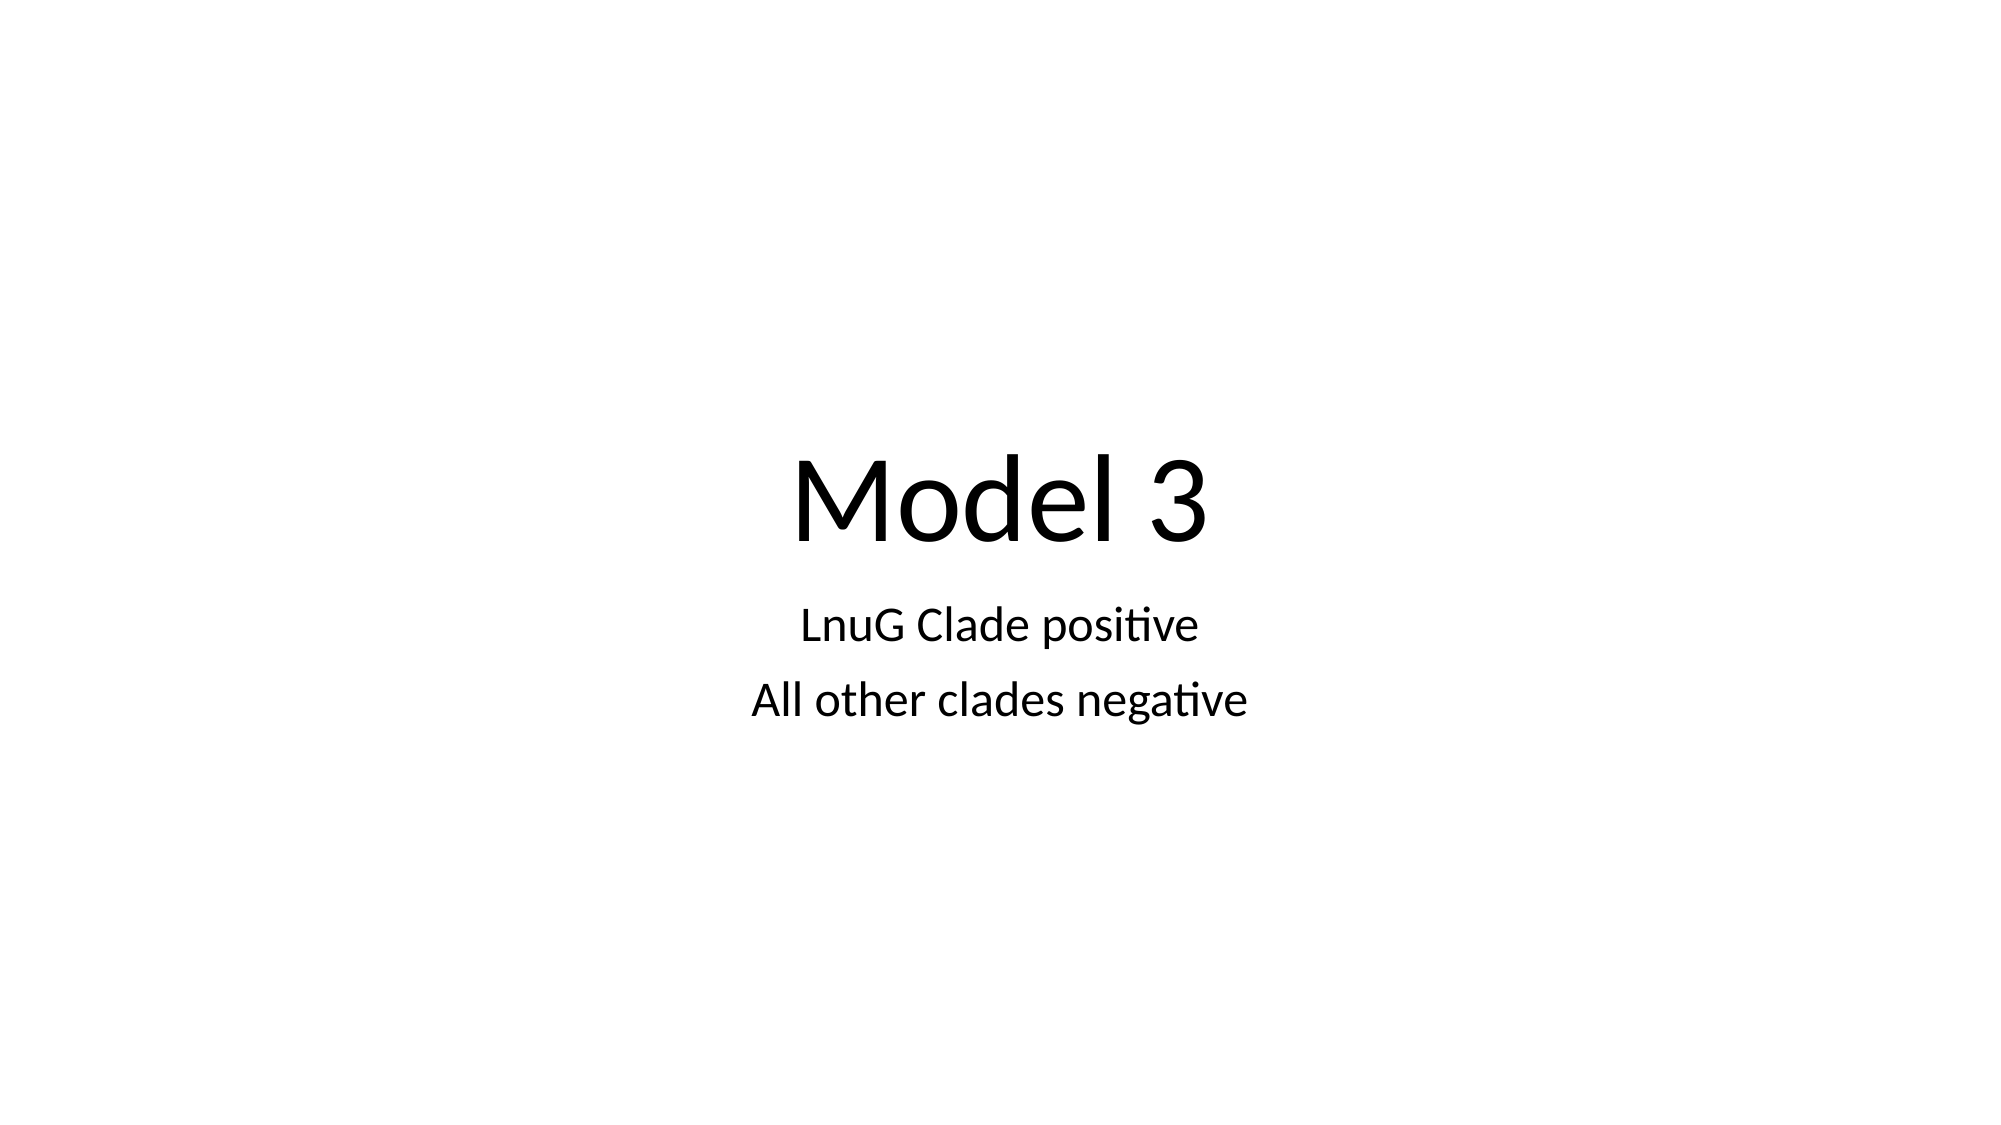

# Model 3
LnuG Clade positive
All other clades negative